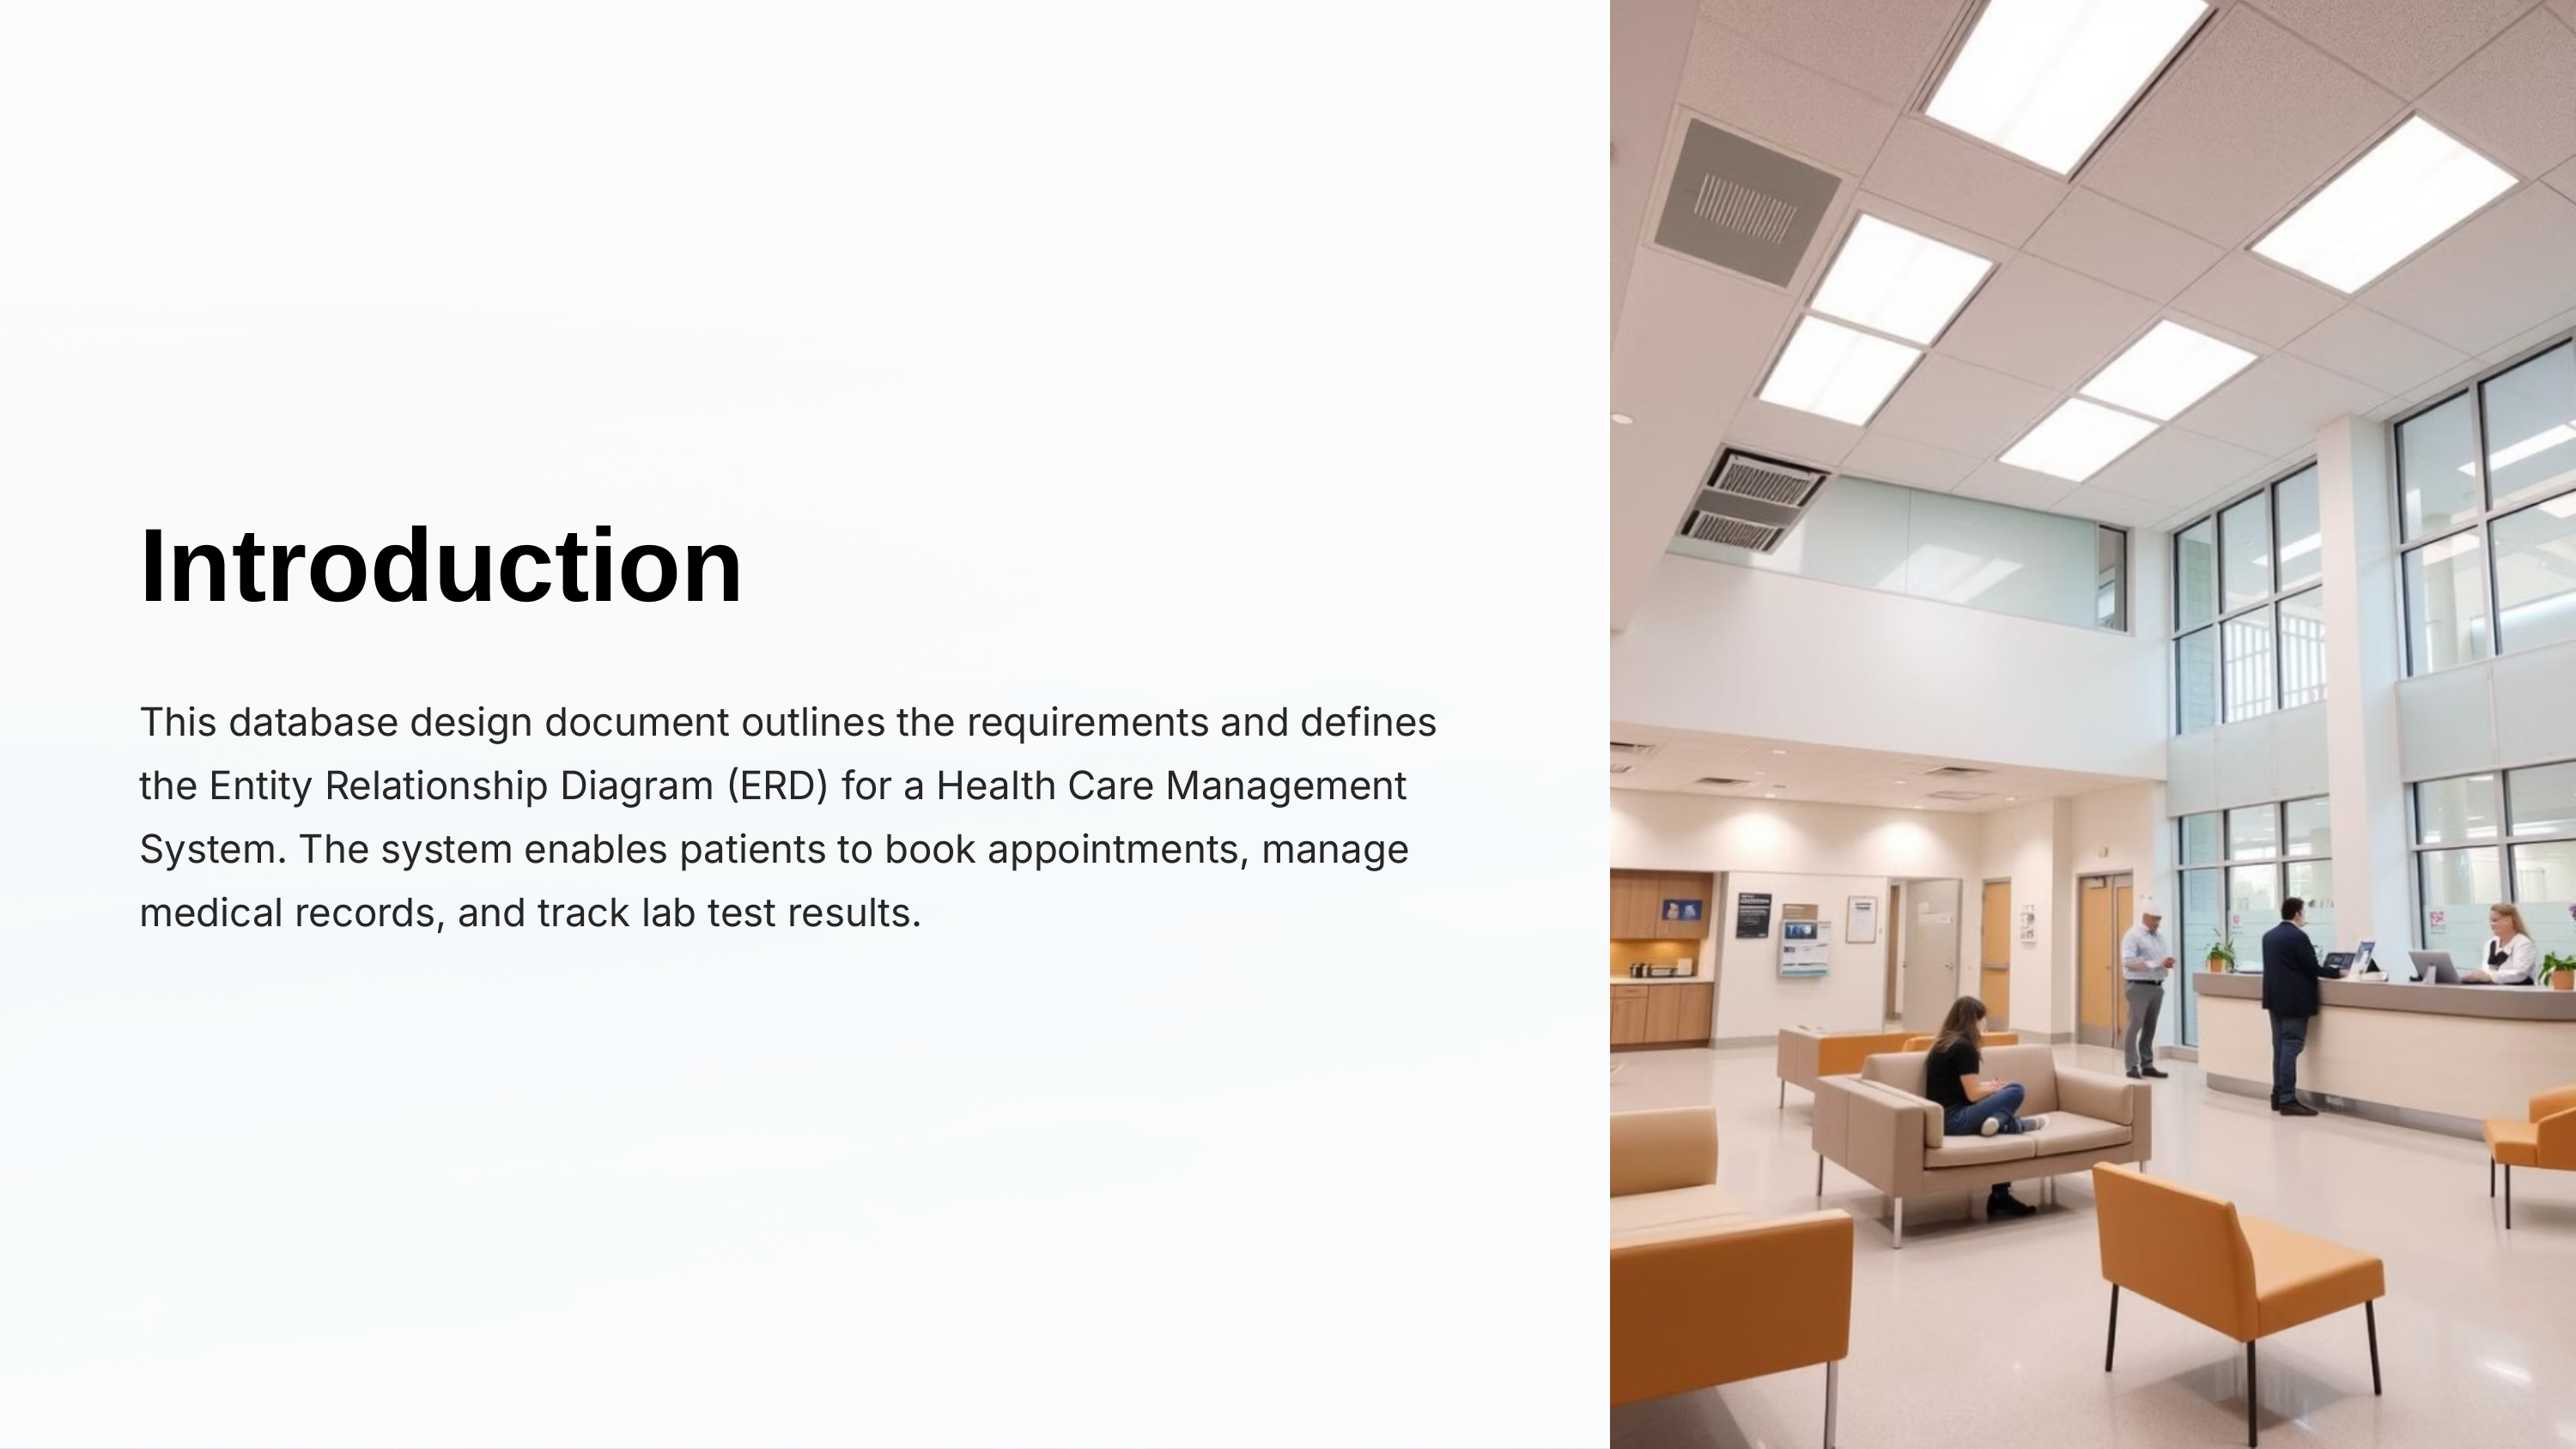

Introduction
This database design document outlines the requirements and defines the Entity Relationship Diagram (ERD) for a Health Care Management System. The system enables patients to book appointments, manage medical records, and track lab test results.